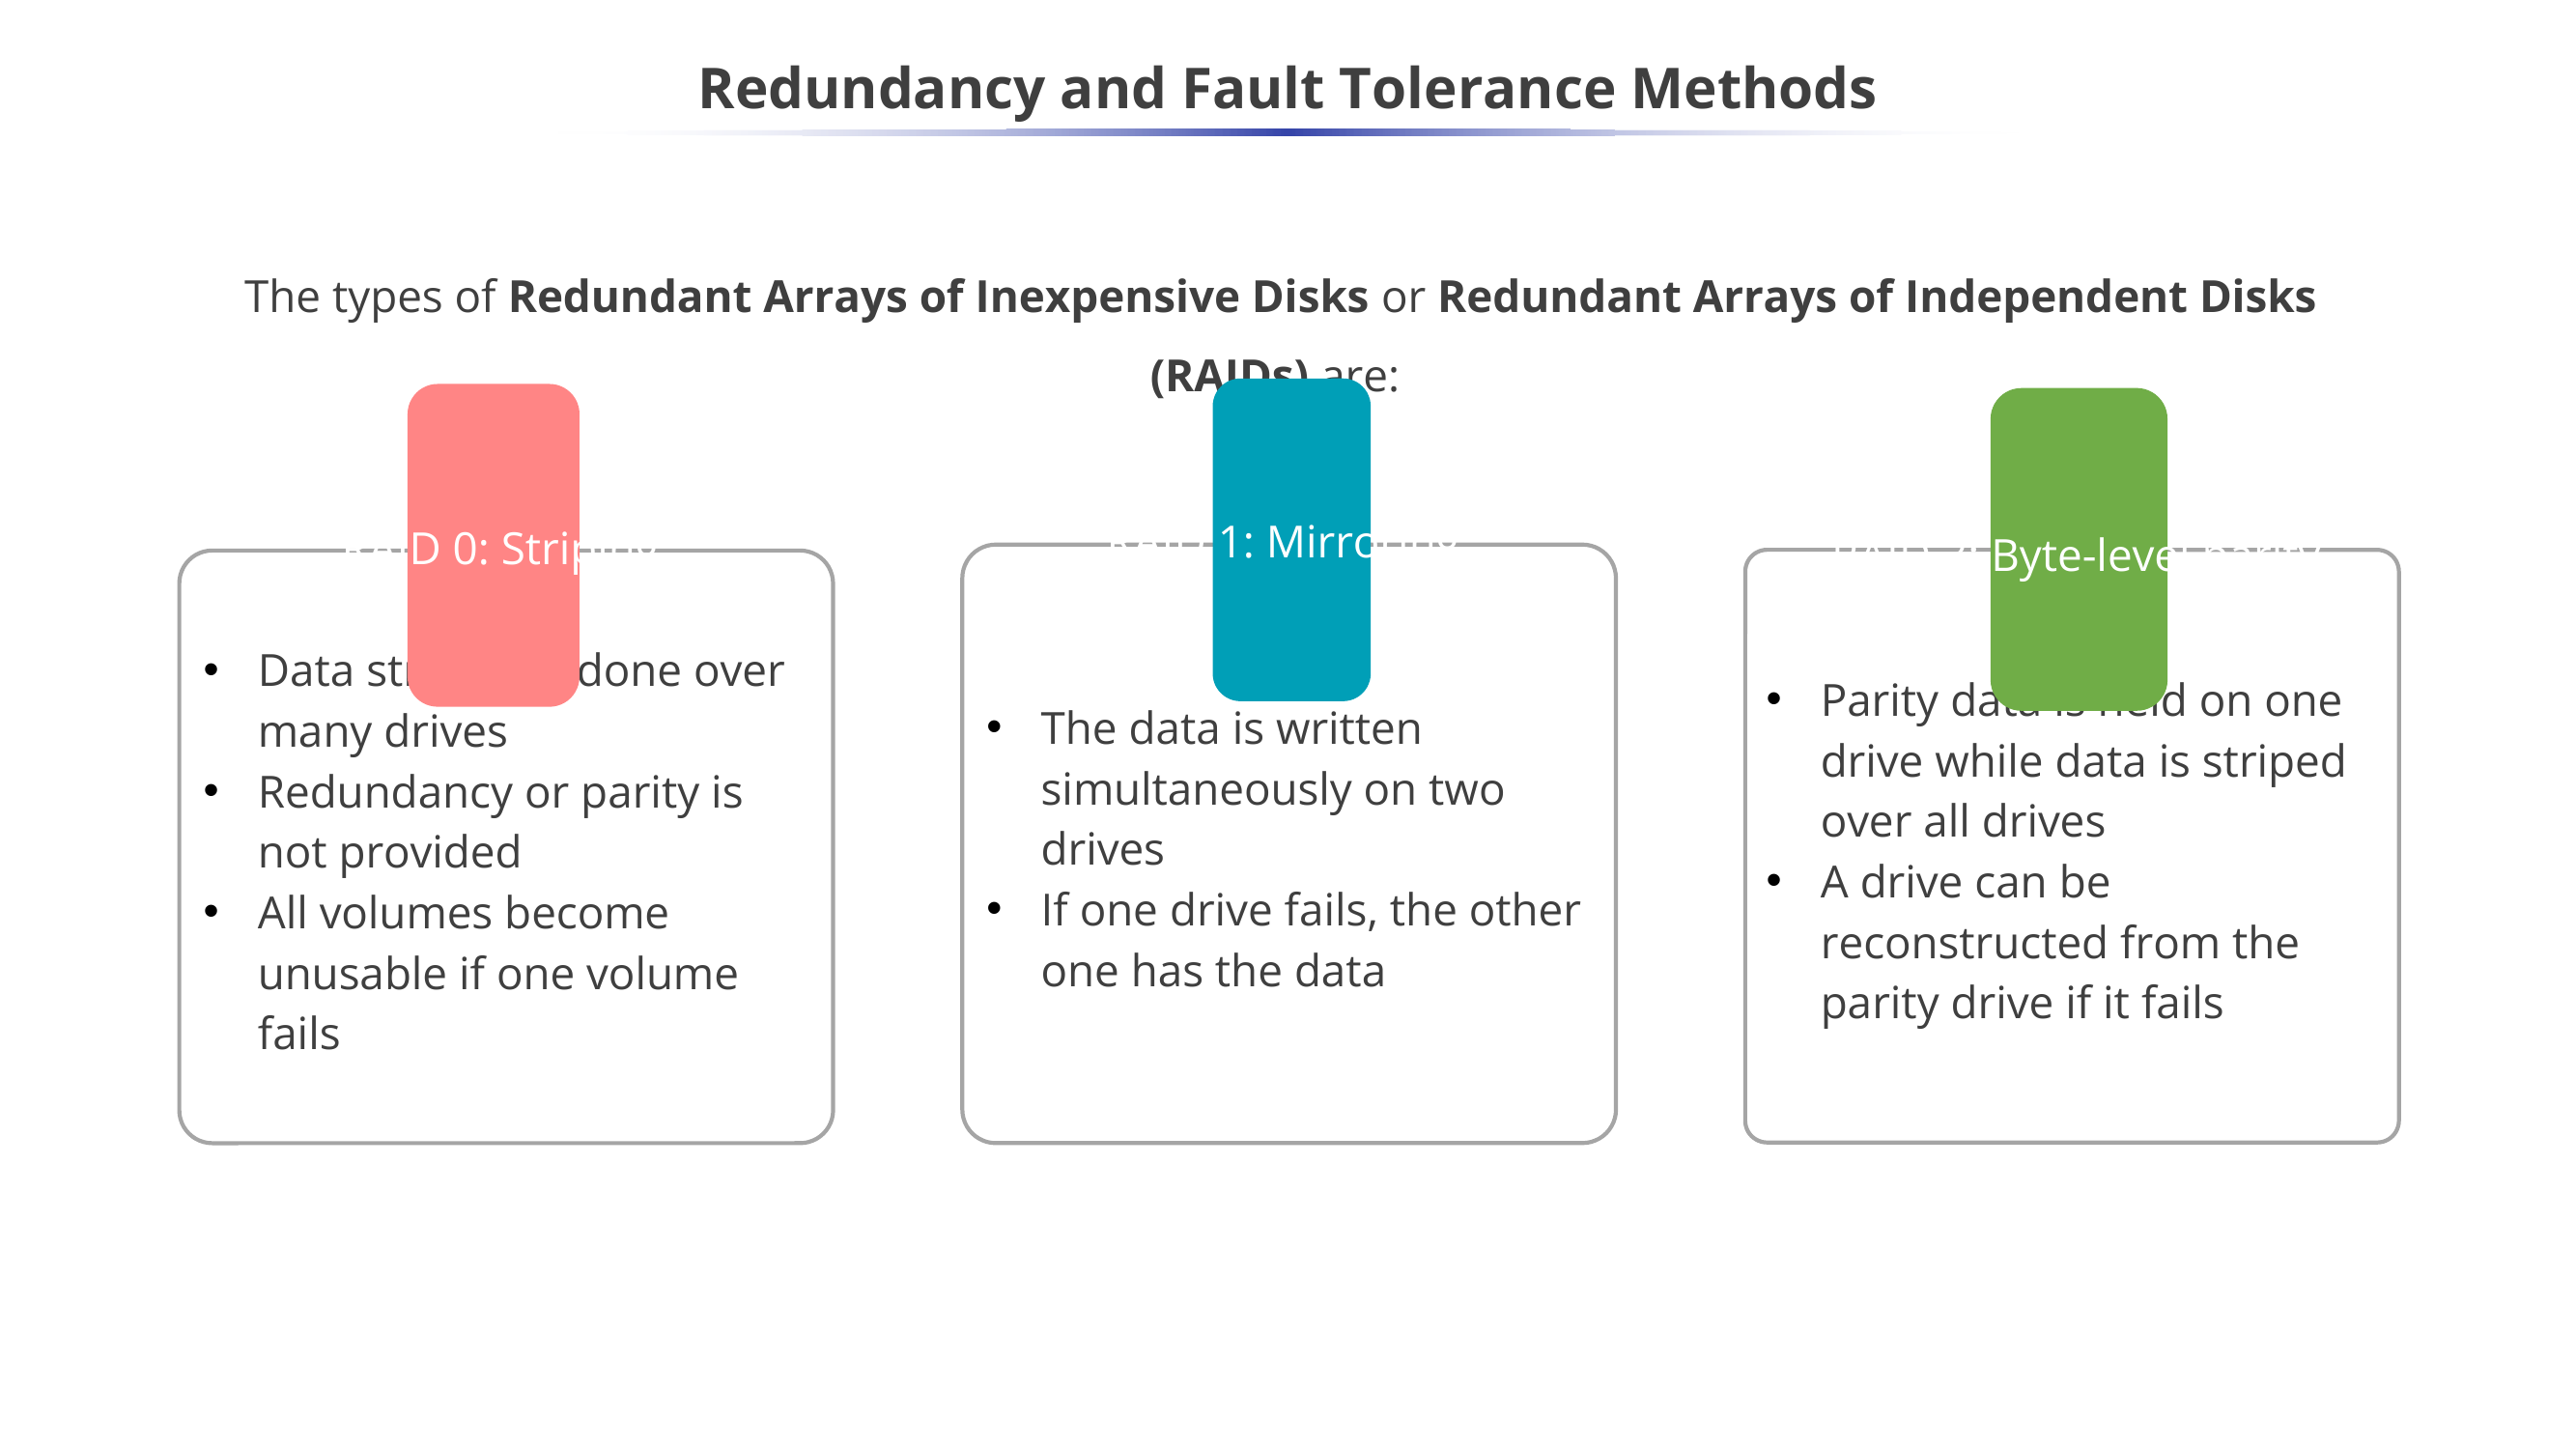

# Redundancy and Fault Tolerance Methods

The types of Redundant Arrays of Inexpensive Disks or Redundant Arrays of Independent Disks (RAIDs) are:

RAID 1: Mirroring
The data is written simultaneously on two drives
If one drive fails, the other one has the data

RAID 0: Striping
Data striping is done over many drives
Redundancy or parity is not provided
All volumes become unusable if one volume fails

RAID 3: Byte-level parity
Parity data is held on one drive while data is striped over all drives
A drive can be reconstructed from the parity drive if it fails